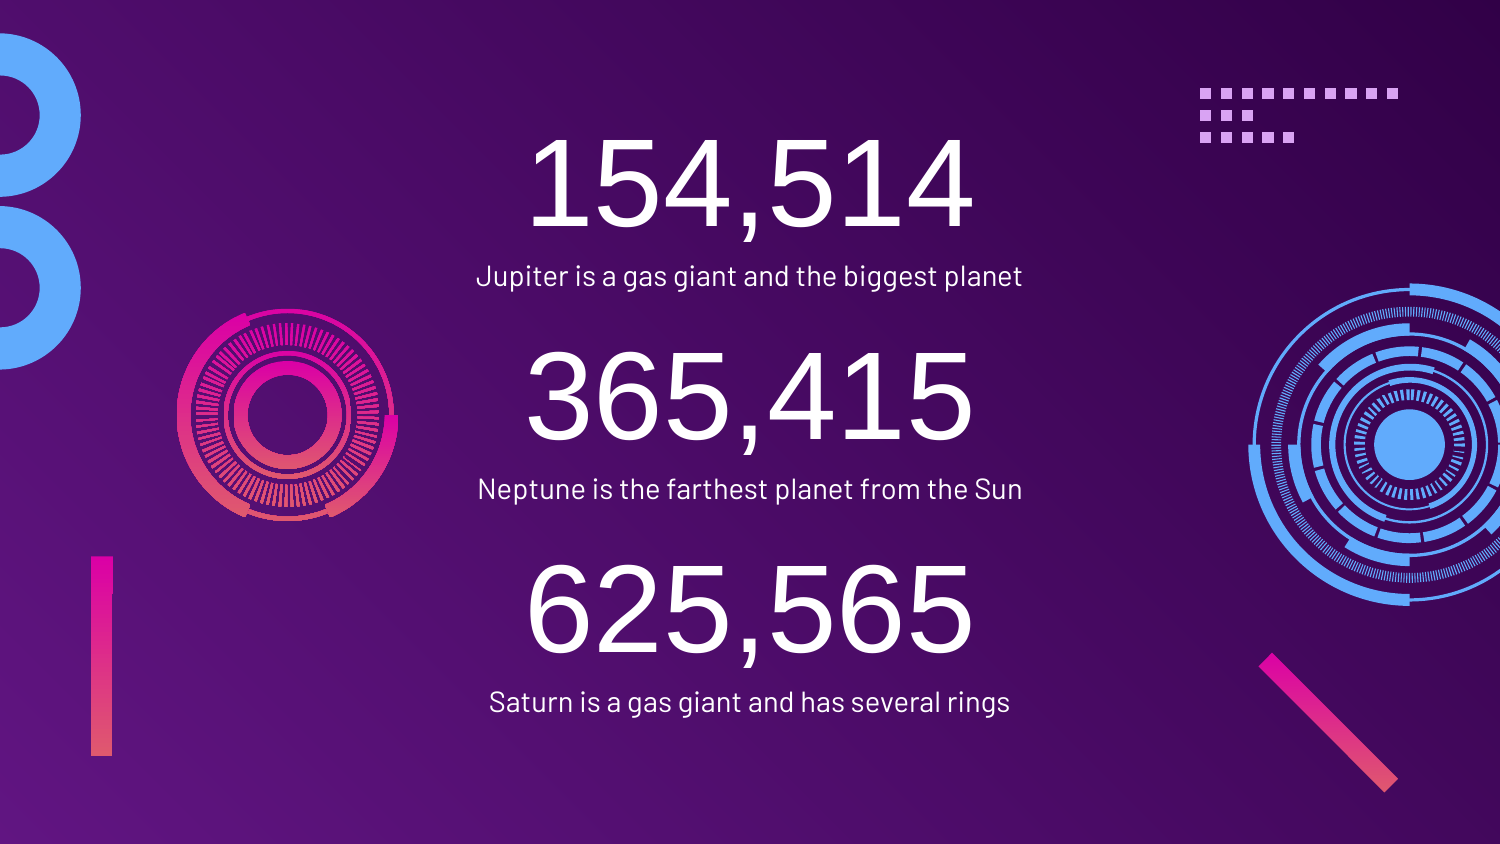

154,514
Jupiter is a gas giant and the biggest planet

# 365,415
Neptune is the farthest planet from the Sun
625,565

Saturn is a gas giant and has several rings